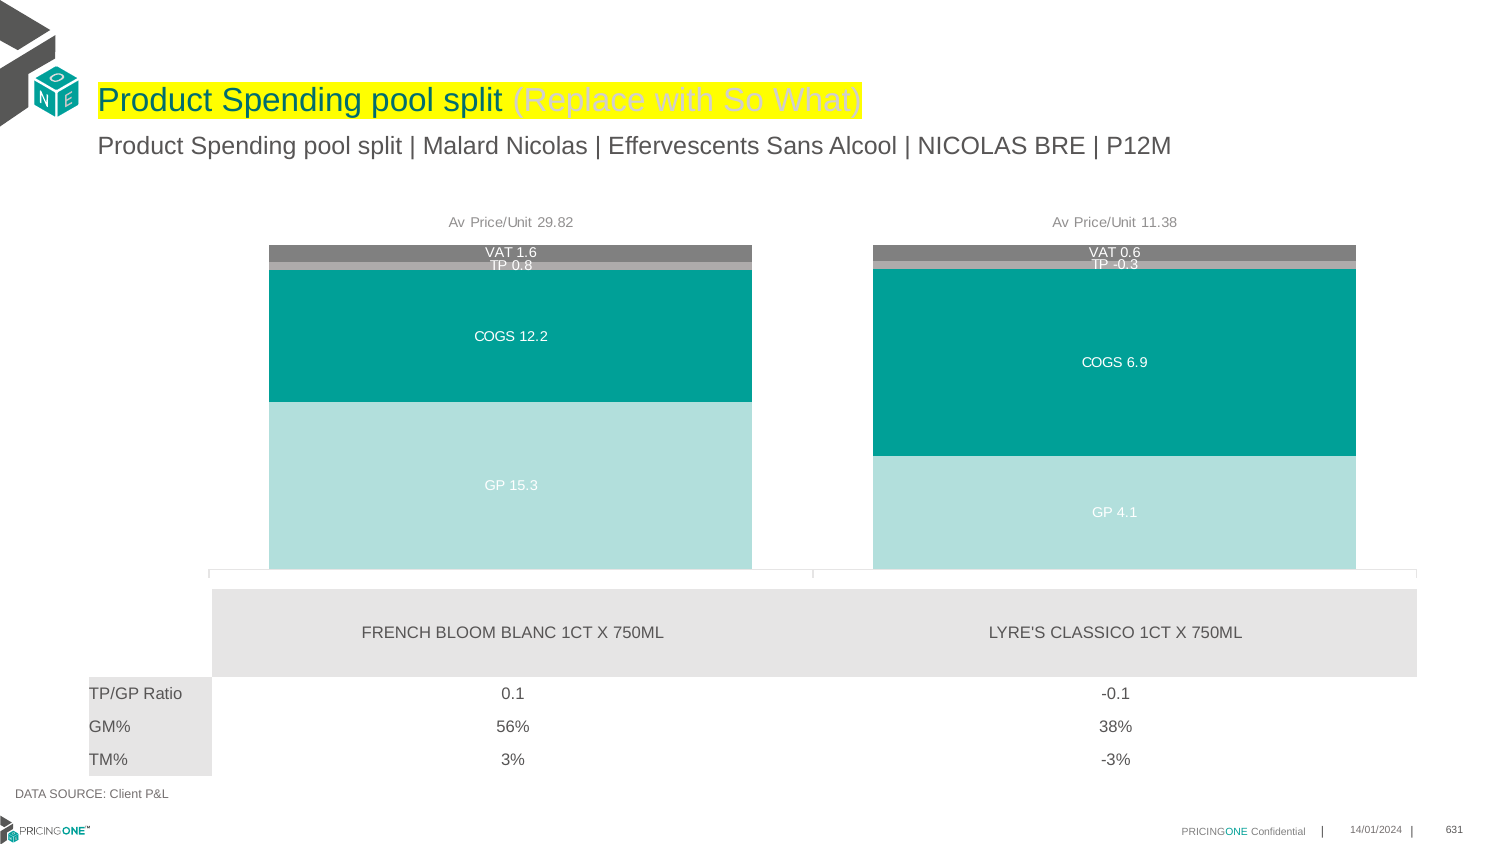

# Product Spending pool split (Replace with So What)
Product Spending pool split | Malard Nicolas | Effervescents Sans Alcool | NICOLAS BRE | P12M

### Chart

| Category | GP | COGS | TP | VAT |
|---|---|---|---|---|
| Av Price/Unit 29.82 | 15.3382 | 12.150000000000002 | 0.7805482575968874 | 1.5547811541678218 |
| Av Price/Unit 11.38 | 4.1383 | 6.857 | -0.29954296811464154 | 0.5882666367536938 |
|  | FRENCH BLOOM BLANC 1CT X 750ML | LYRE'S CLASSICO 1CT X 750ML |
| --- | --- | --- |
| TP/GP Ratio | 0.1 | -0.1 |
| GM% | 56% | 38% |
| TM% | 3% | -3% |
DATA SOURCE: Client P&L

14/01/2024
631